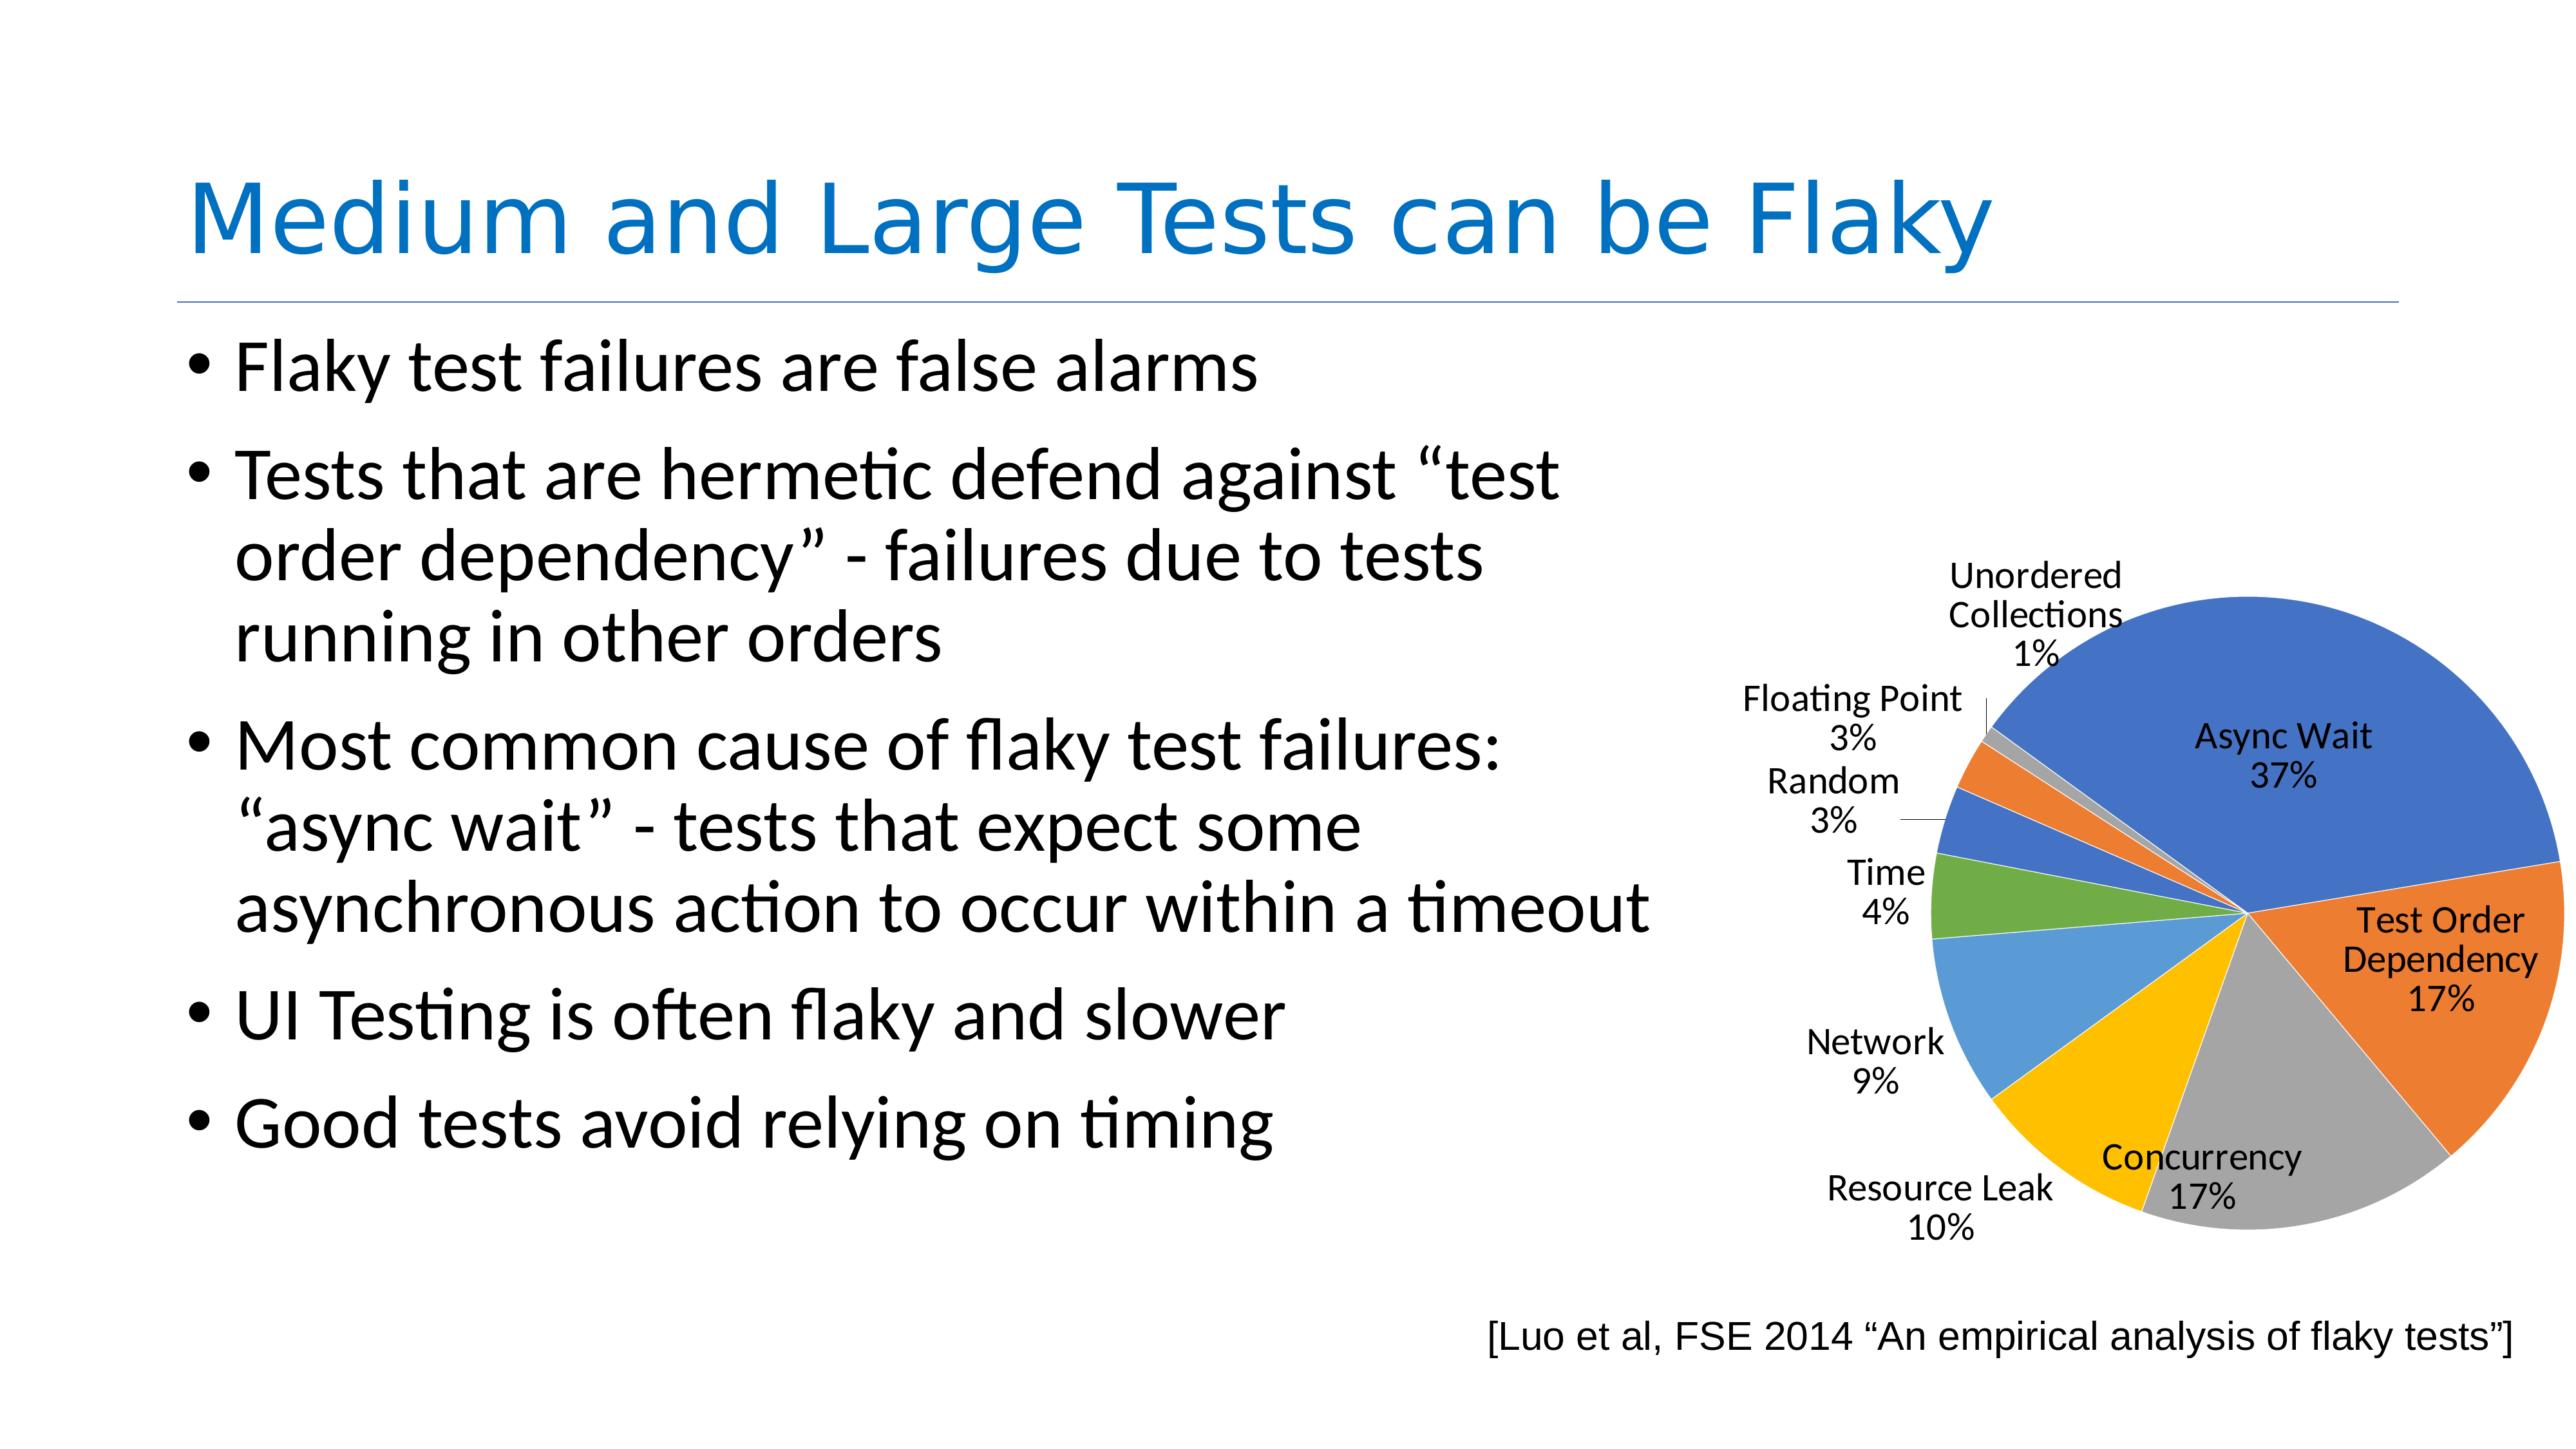

# Medium and Large Tests can be Flaky

### Chart

| Category | Tests |
|---|---|
| Async Wait | 43.0 |
| Test Order Dependency | 19.0 |
| Concurrency | 19.0 |
| Resource Leak | 11.0 |
| Network | 10.0 |
| Time | 5.0 |
| Random | 4.0 |
| Floating Point | 3.0 |
| Unordered Collections | 1.0 |
Flaky test failures are false alarms
Tests that are hermetic defend against “test order dependency” - failures due to tests running in other orders
Most common cause of flaky test failures: “async wait” - tests that expect some asynchronous action to occur within a timeout
UI Testing is often flaky and slower
Good tests avoid relying on timing
[Luo et al, FSE 2014 “An empirical analysis of flaky tests”]